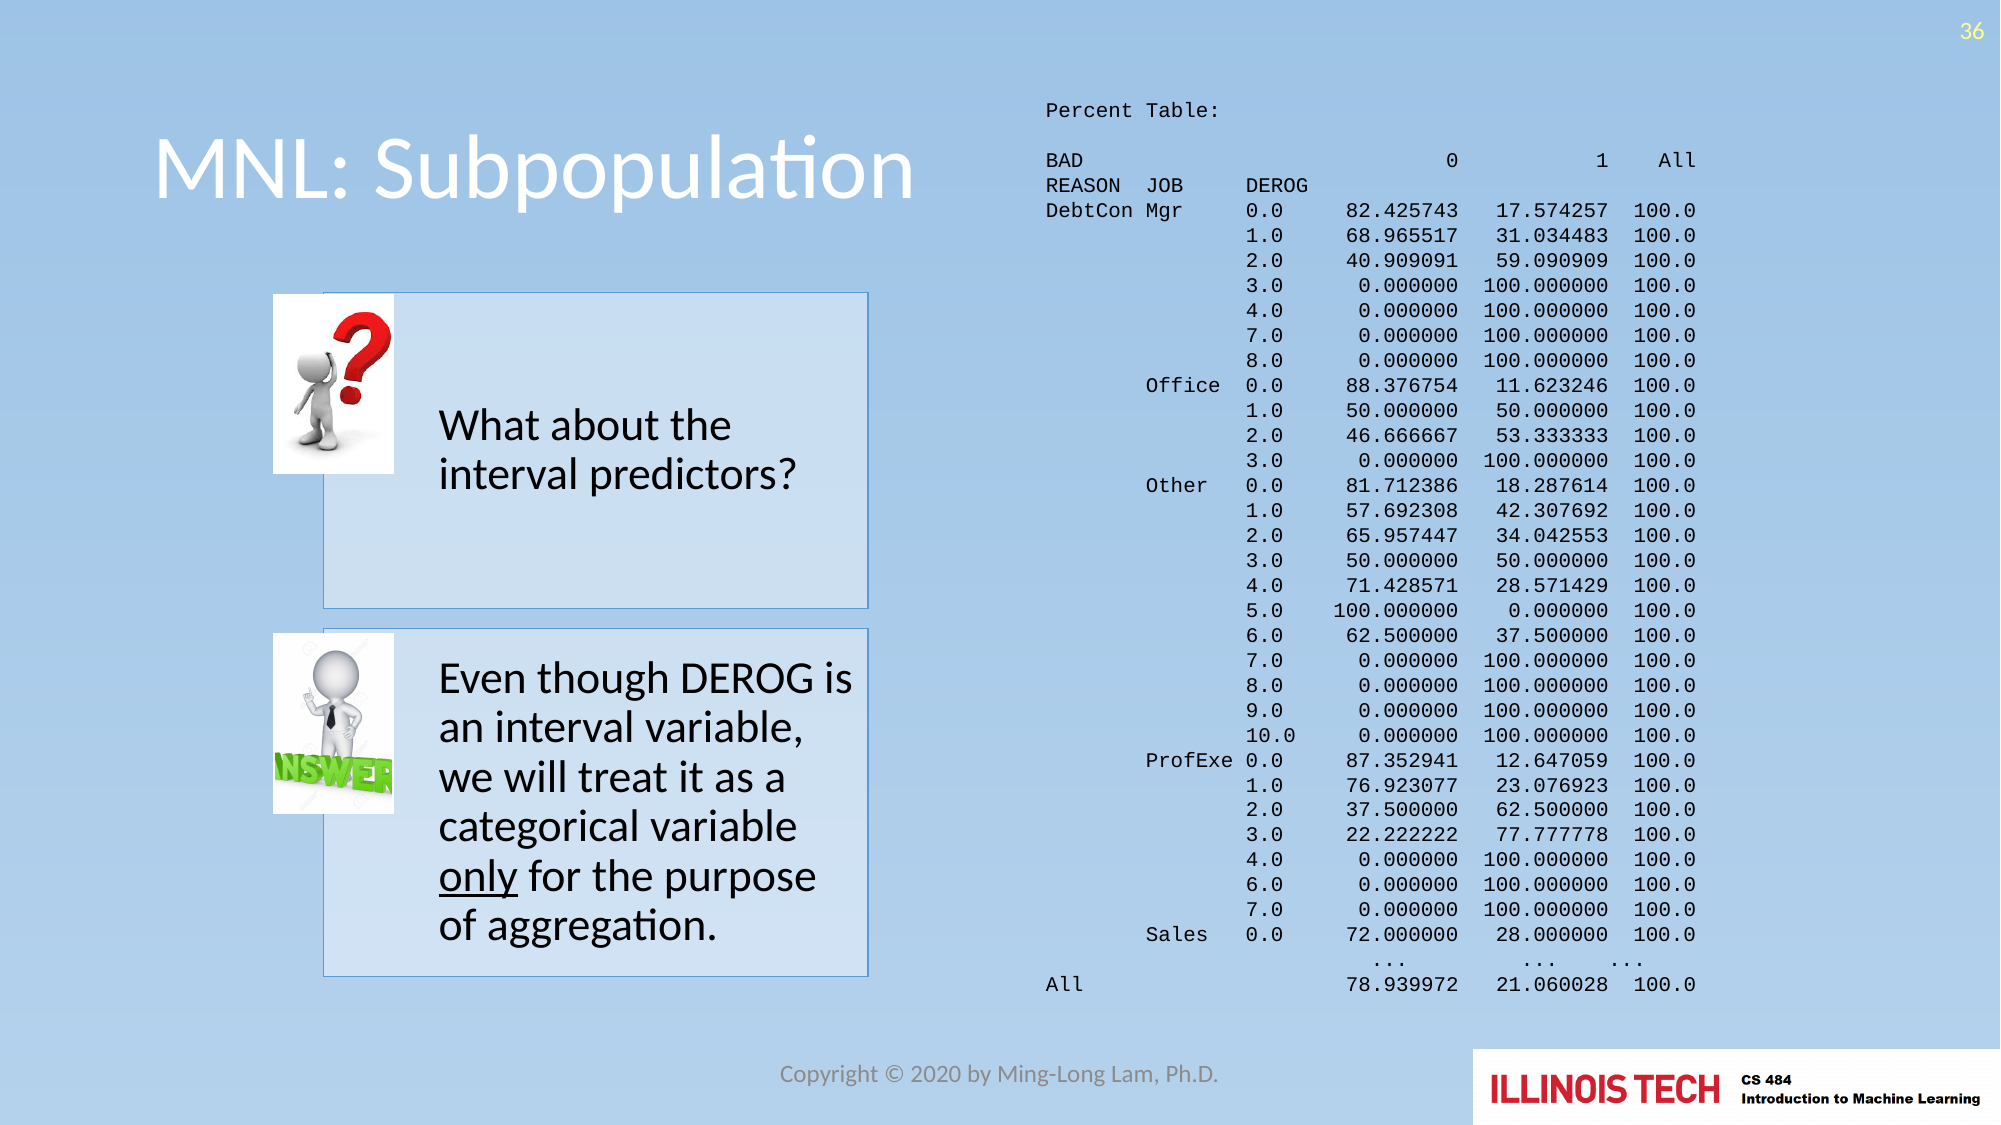

36
# MNL: Subpopulation
Percent Table:

BAD                             0           1    All
REASON  JOB     DEROG
DebtCon Mgr     0.0     82.425743   17.574257  100.0
                1.0     68.965517   31.034483  100.0
                2.0     40.909091   59.090909  100.0
                3.0      0.000000  100.000000  100.0
                4.0      0.000000  100.000000  100.0
                7.0      0.000000  100.000000  100.0
                8.0      0.000000  100.000000  100.0
        Office  0.0     88.376754   11.623246  100.0
                1.0     50.000000   50.000000  100.0
                2.0     46.666667   53.333333  100.0
                3.0      0.000000  100.000000  100.0
        Other   0.0     81.712386   18.287614  100.0
                1.0     57.692308   42.307692  100.0
                2.0     65.957447   34.042553  100.0
                3.0     50.000000   50.000000  100.0
                4.0     71.428571   28.571429  100.0
                5.0    100.000000    0.000000  100.0
                6.0     62.500000   37.500000  100.0
                7.0      0.000000  100.000000  100.0
                8.0      0.000000  100.000000  100.0
                9.0      0.000000  100.000000  100.0
                10.0     0.000000  100.000000  100.0
        ProfExe 0.0     87.352941   12.647059  100.0
                1.0     76.923077   23.076923  100.0
                2.0     37.500000   62.500000  100.0
                3.0     22.222222   77.777778  100.0
                4.0      0.000000  100.000000  100.0
                6.0      0.000000  100.000000  100.0
                7.0      0.000000  100.000000  100.0
        Sales   0.0     72.000000   28.000000  100.0
                          ...         ...    ...
All                     78.939972   21.060028  100.0
What about the interval predictors?
Even though DEROG is an interval variable, we will treat it as a categorical variable only for the purpose of aggregation.
Copyright © 2020 by Ming-Long Lam, Ph.D.